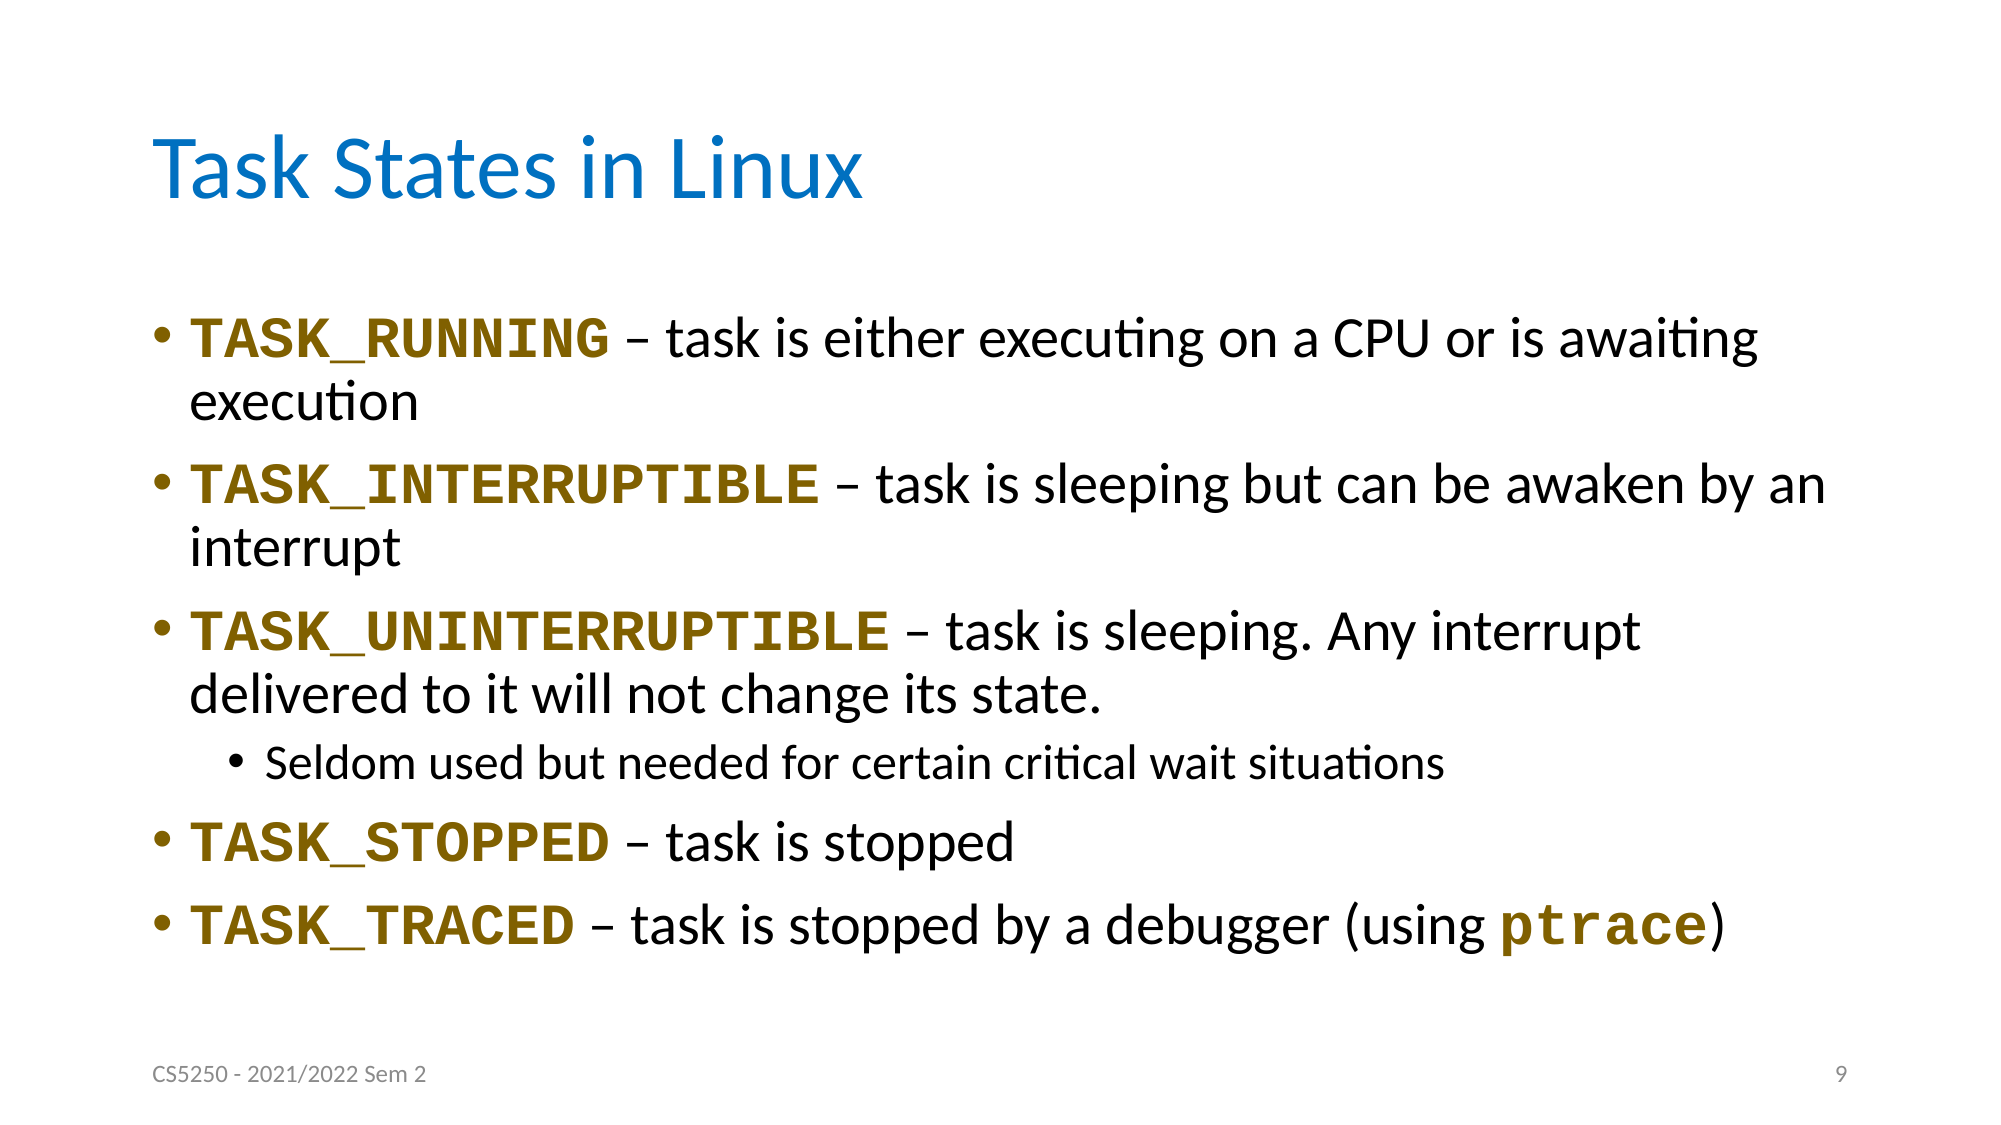

# Task States in Linux
TASK_RUNNING – task is either executing on a CPU or is awaiting execution
TASK_INTERRUPTIBLE – task is sleeping but can be awaken by an interrupt
TASK_UNINTERRUPTIBLE – task is sleeping. Any interrupt delivered to it will not change its state.
Seldom used but needed for certain critical wait situations
TASK_STOPPED – task is stopped
TASK_TRACED – task is stopped by a debugger (using ptrace)
CS5250 - 2021/2022 Sem 2
9